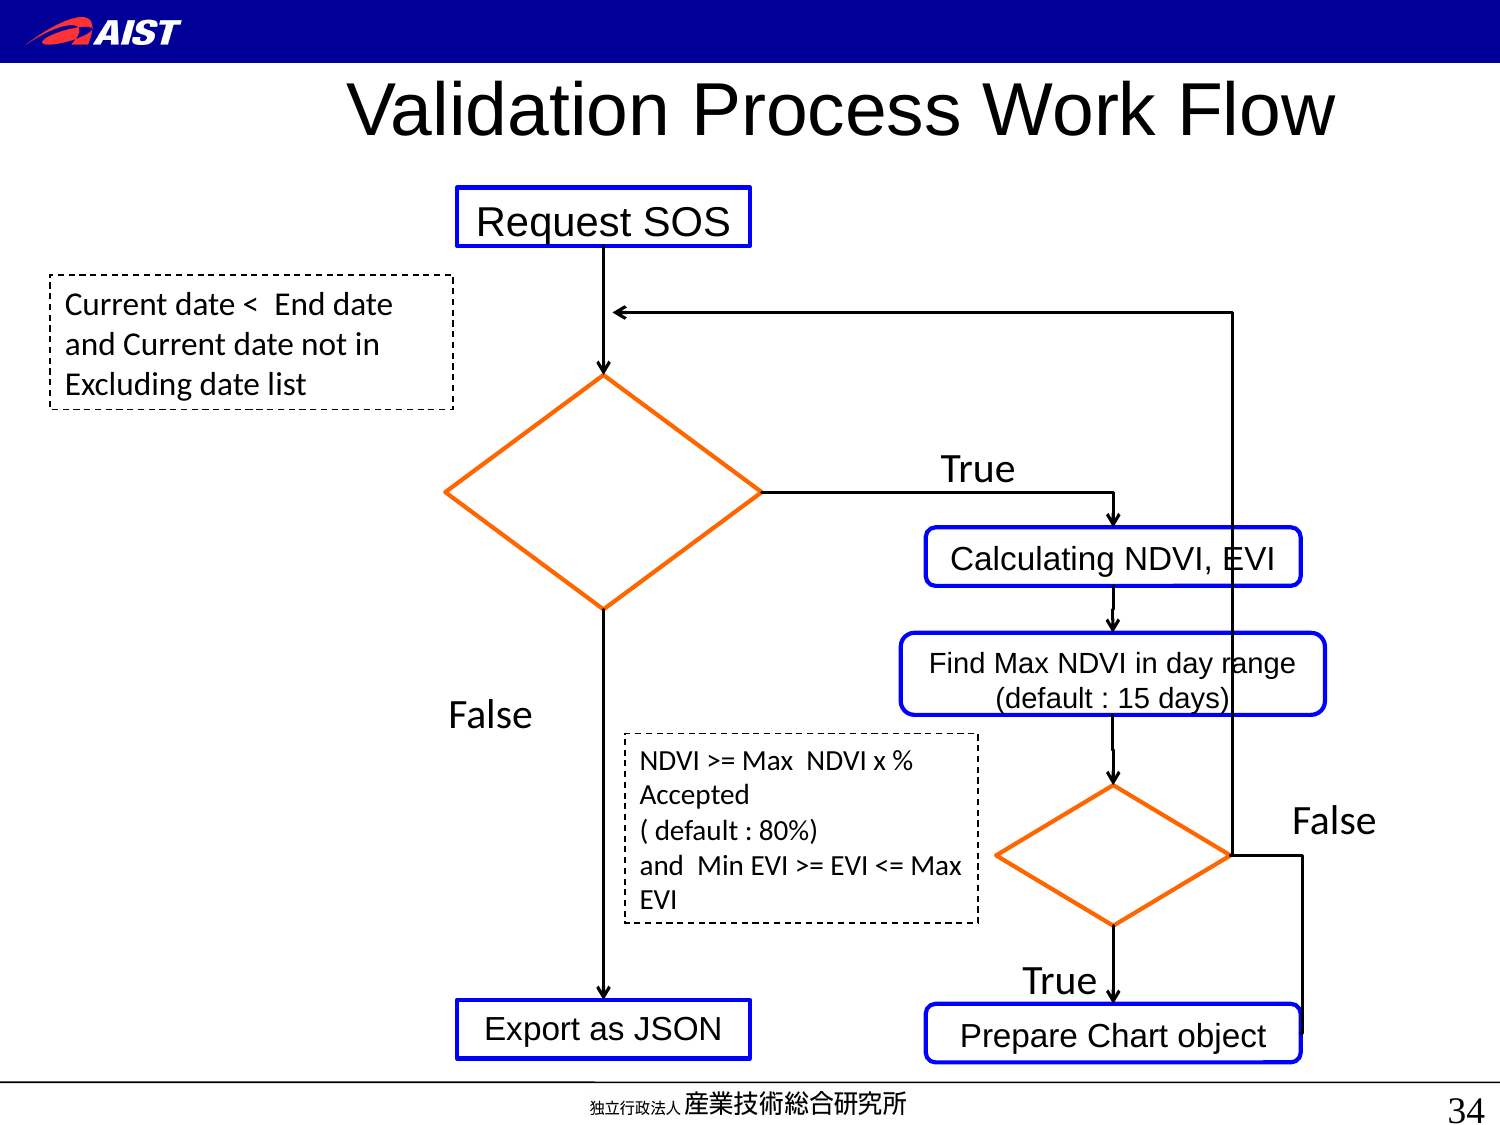

# Validation Process Work Flow
Request SOS
Current date <  End date
and Current date not in Excluding date list

True
Calculating NDVI, EVI
Find Max NDVI in day range (default : 15 days)
False
NDVI >= Max  NDVI x % Accepted
( default : 80%)
and  Min EVI >= EVI <= Max EVI

False
True
Export as JSON
Prepare Chart object
34